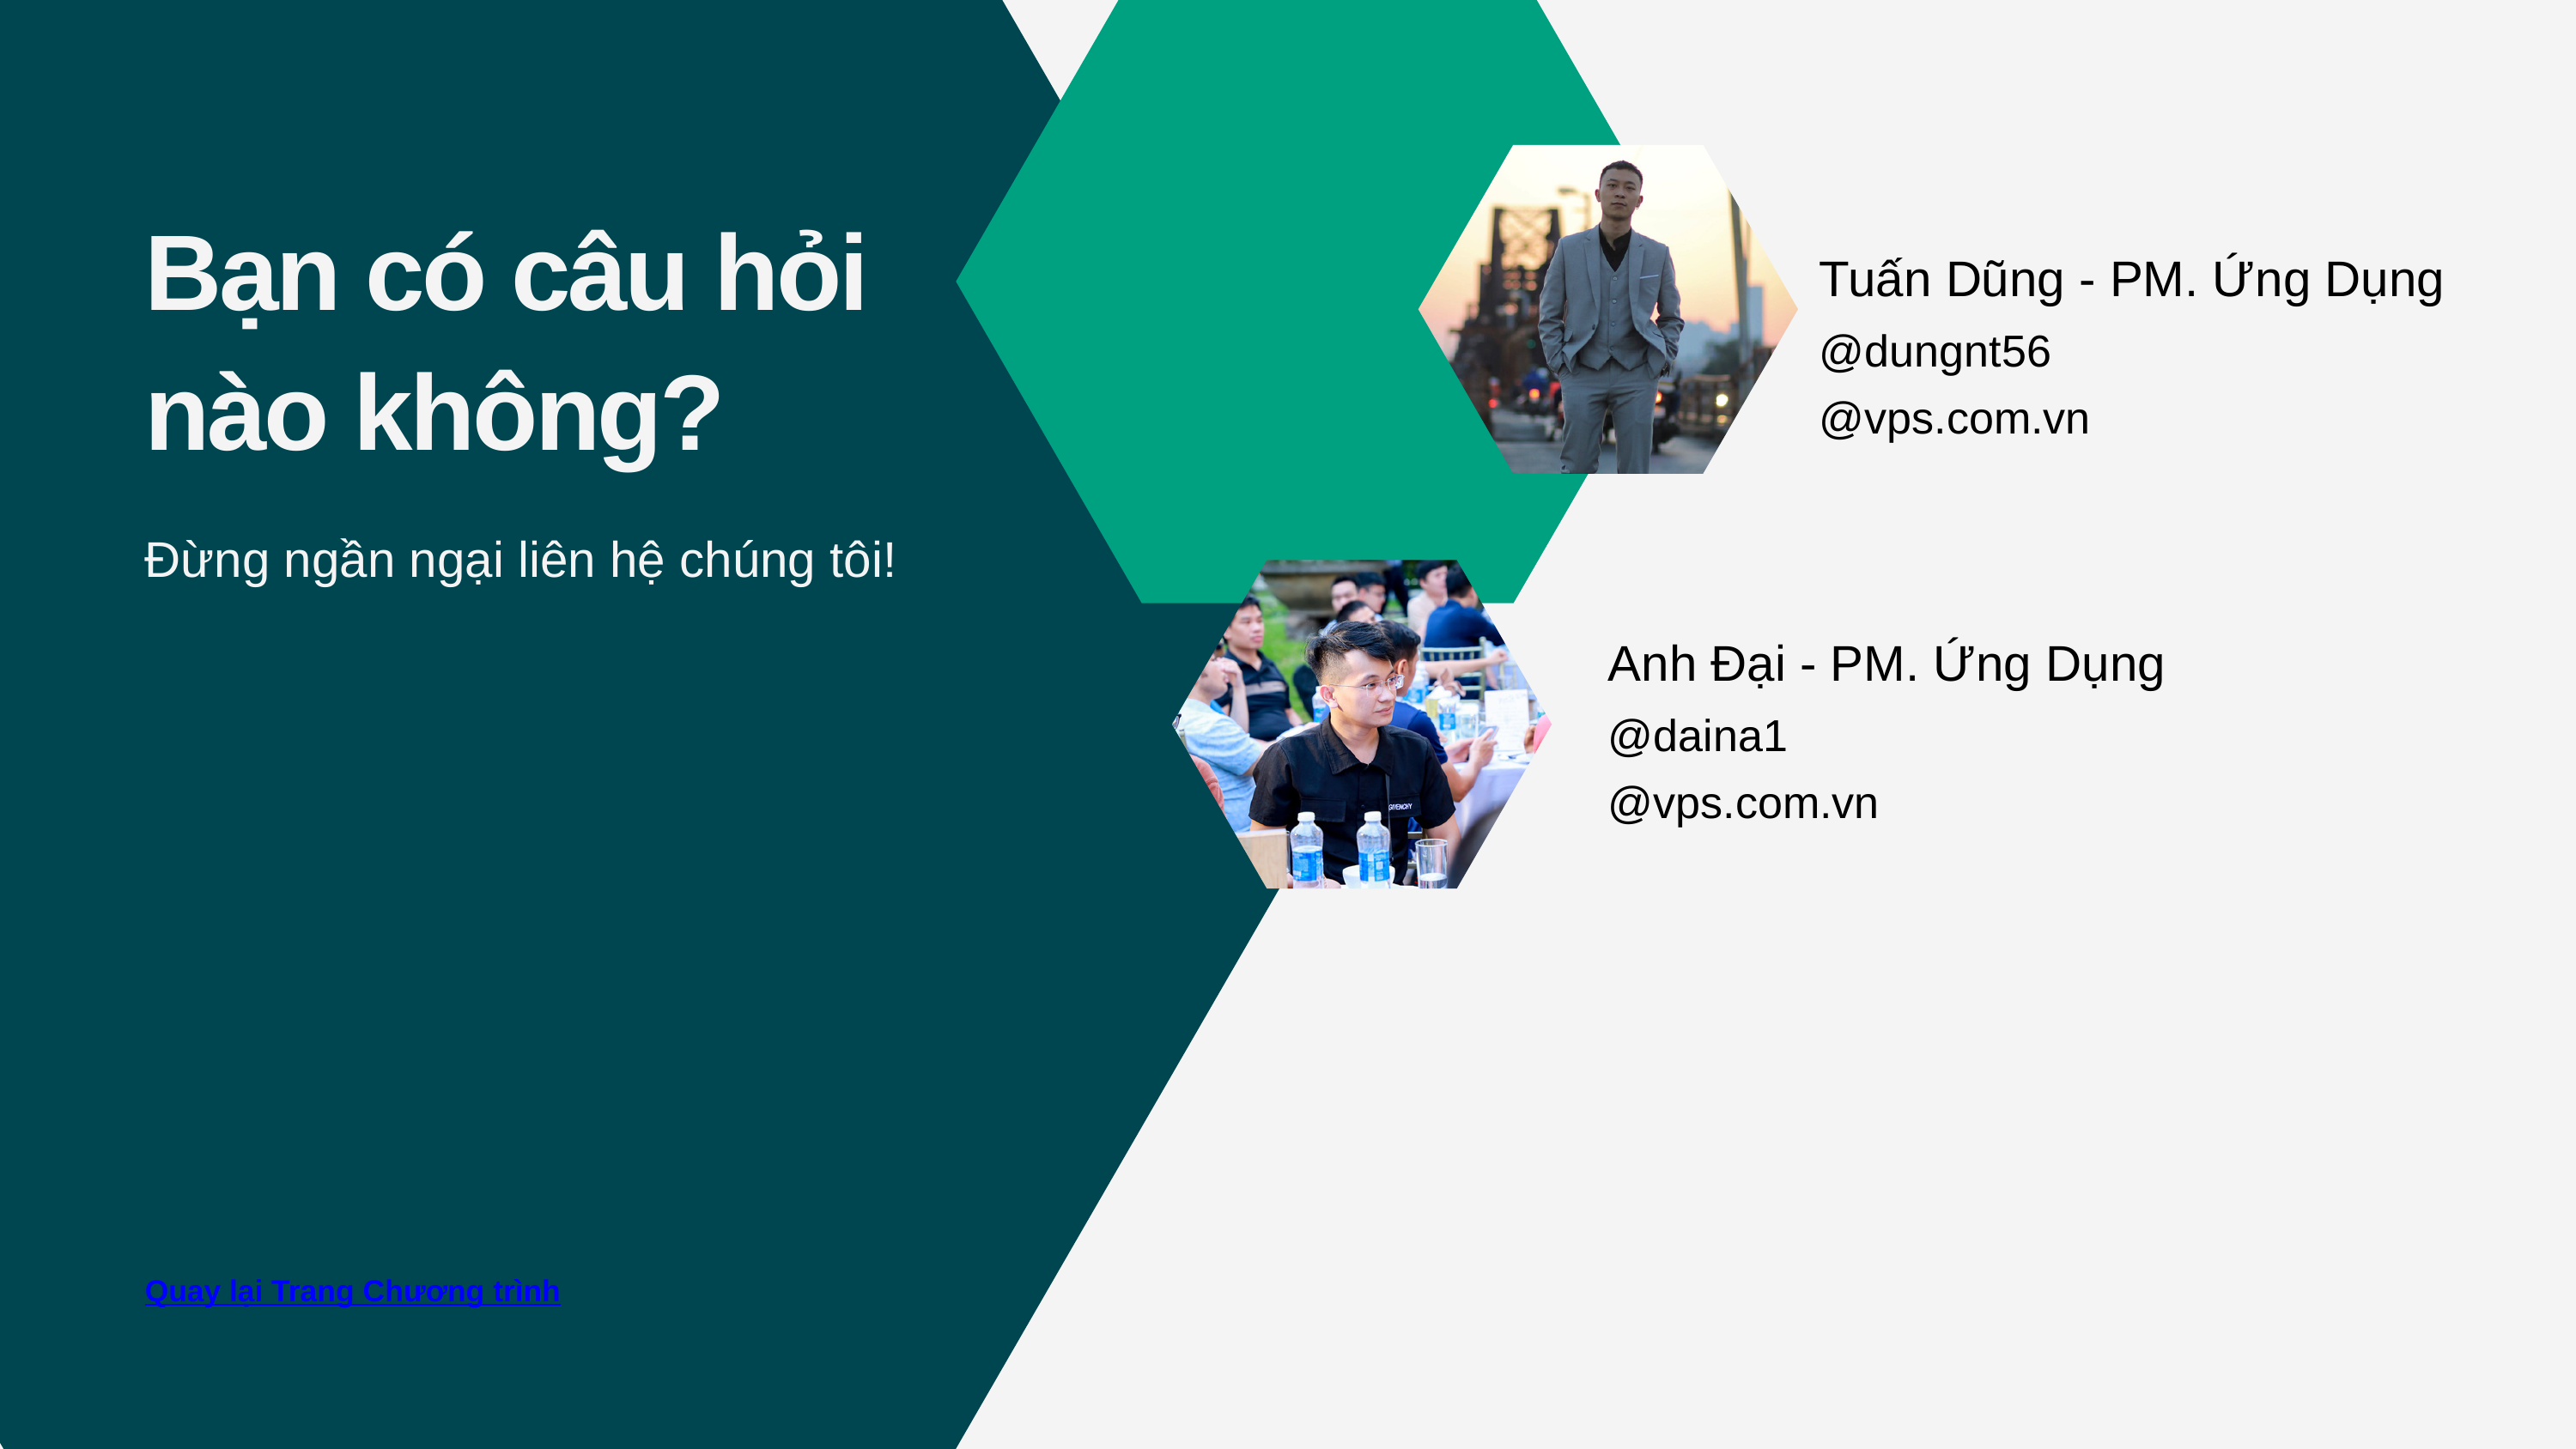

Bạn có câu hỏi nào không?
Đừng ngần ngại liên hệ chúng tôi!
Tuấn Dũng - PM. Ứng Dụng
@dungnt56
@vps.com.vn

Anh Đại - PM. Ứng Dụng
@daina1
@vps.com.vn
Quay lại Trang Chương trình